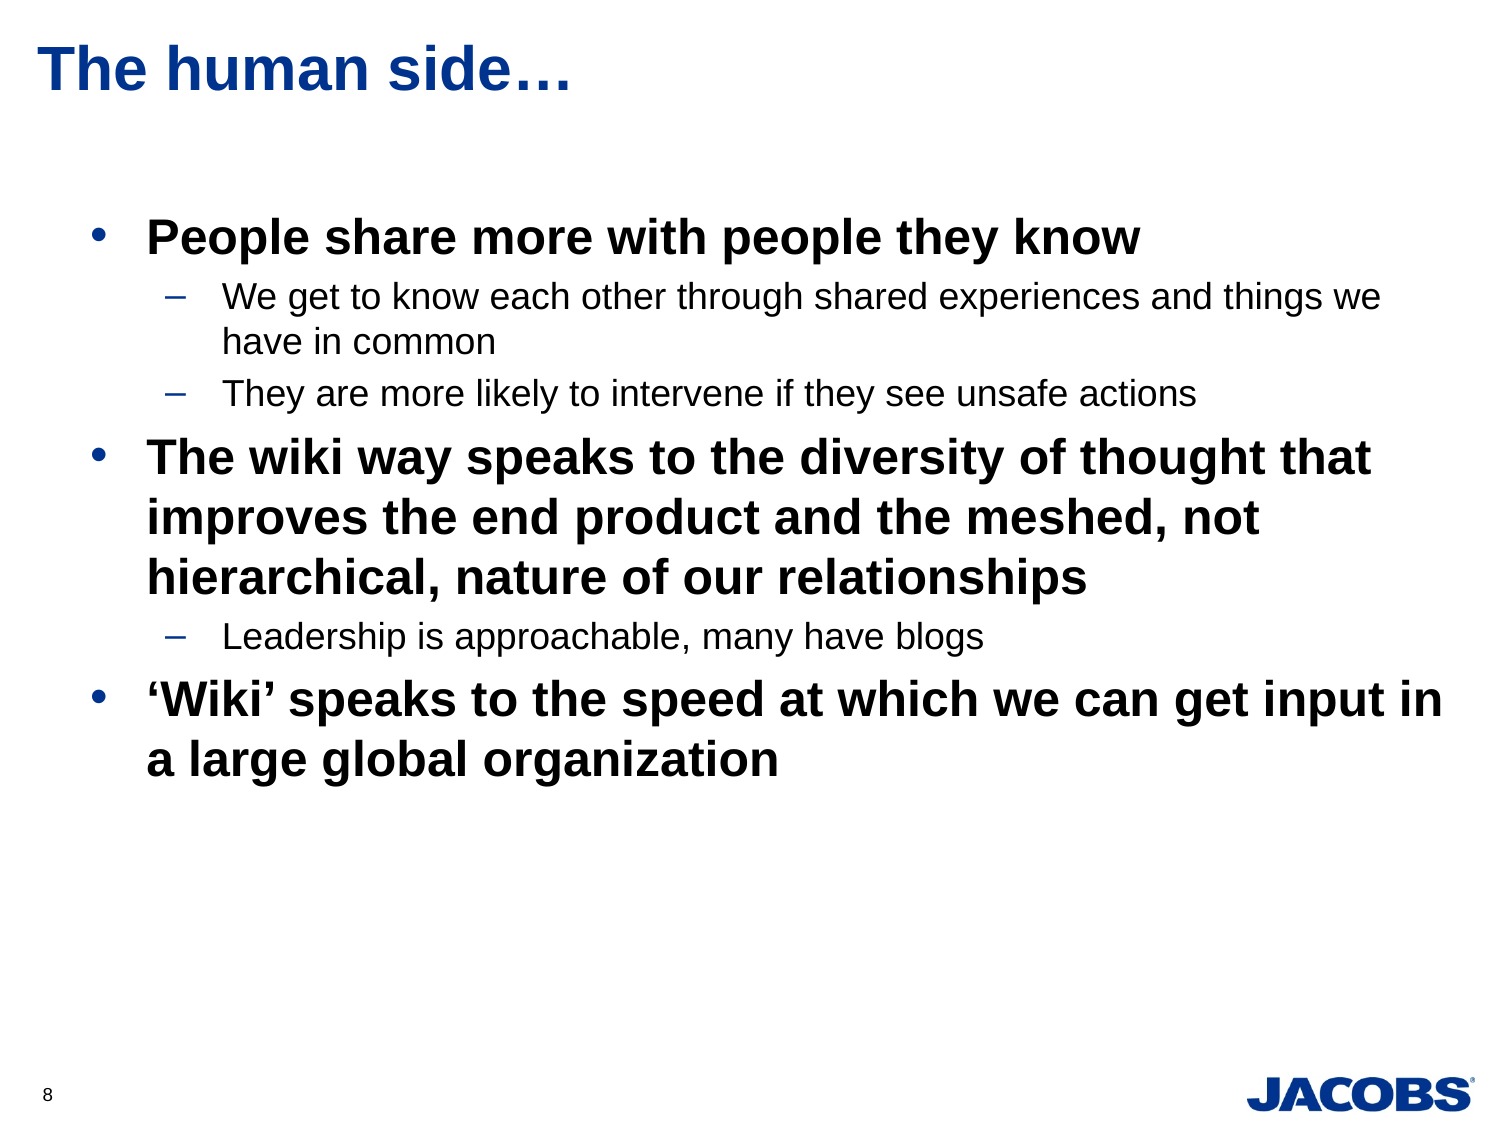

# The human side…
People share more with people they know
We get to know each other through shared experiences and things we have in common
They are more likely to intervene if they see unsafe actions
The wiki way speaks to the diversity of thought that improves the end product and the meshed, not hierarchical, nature of our relationships
Leadership is approachable, many have blogs
‘Wiki’ speaks to the speed at which we can get input in a large global organization

8